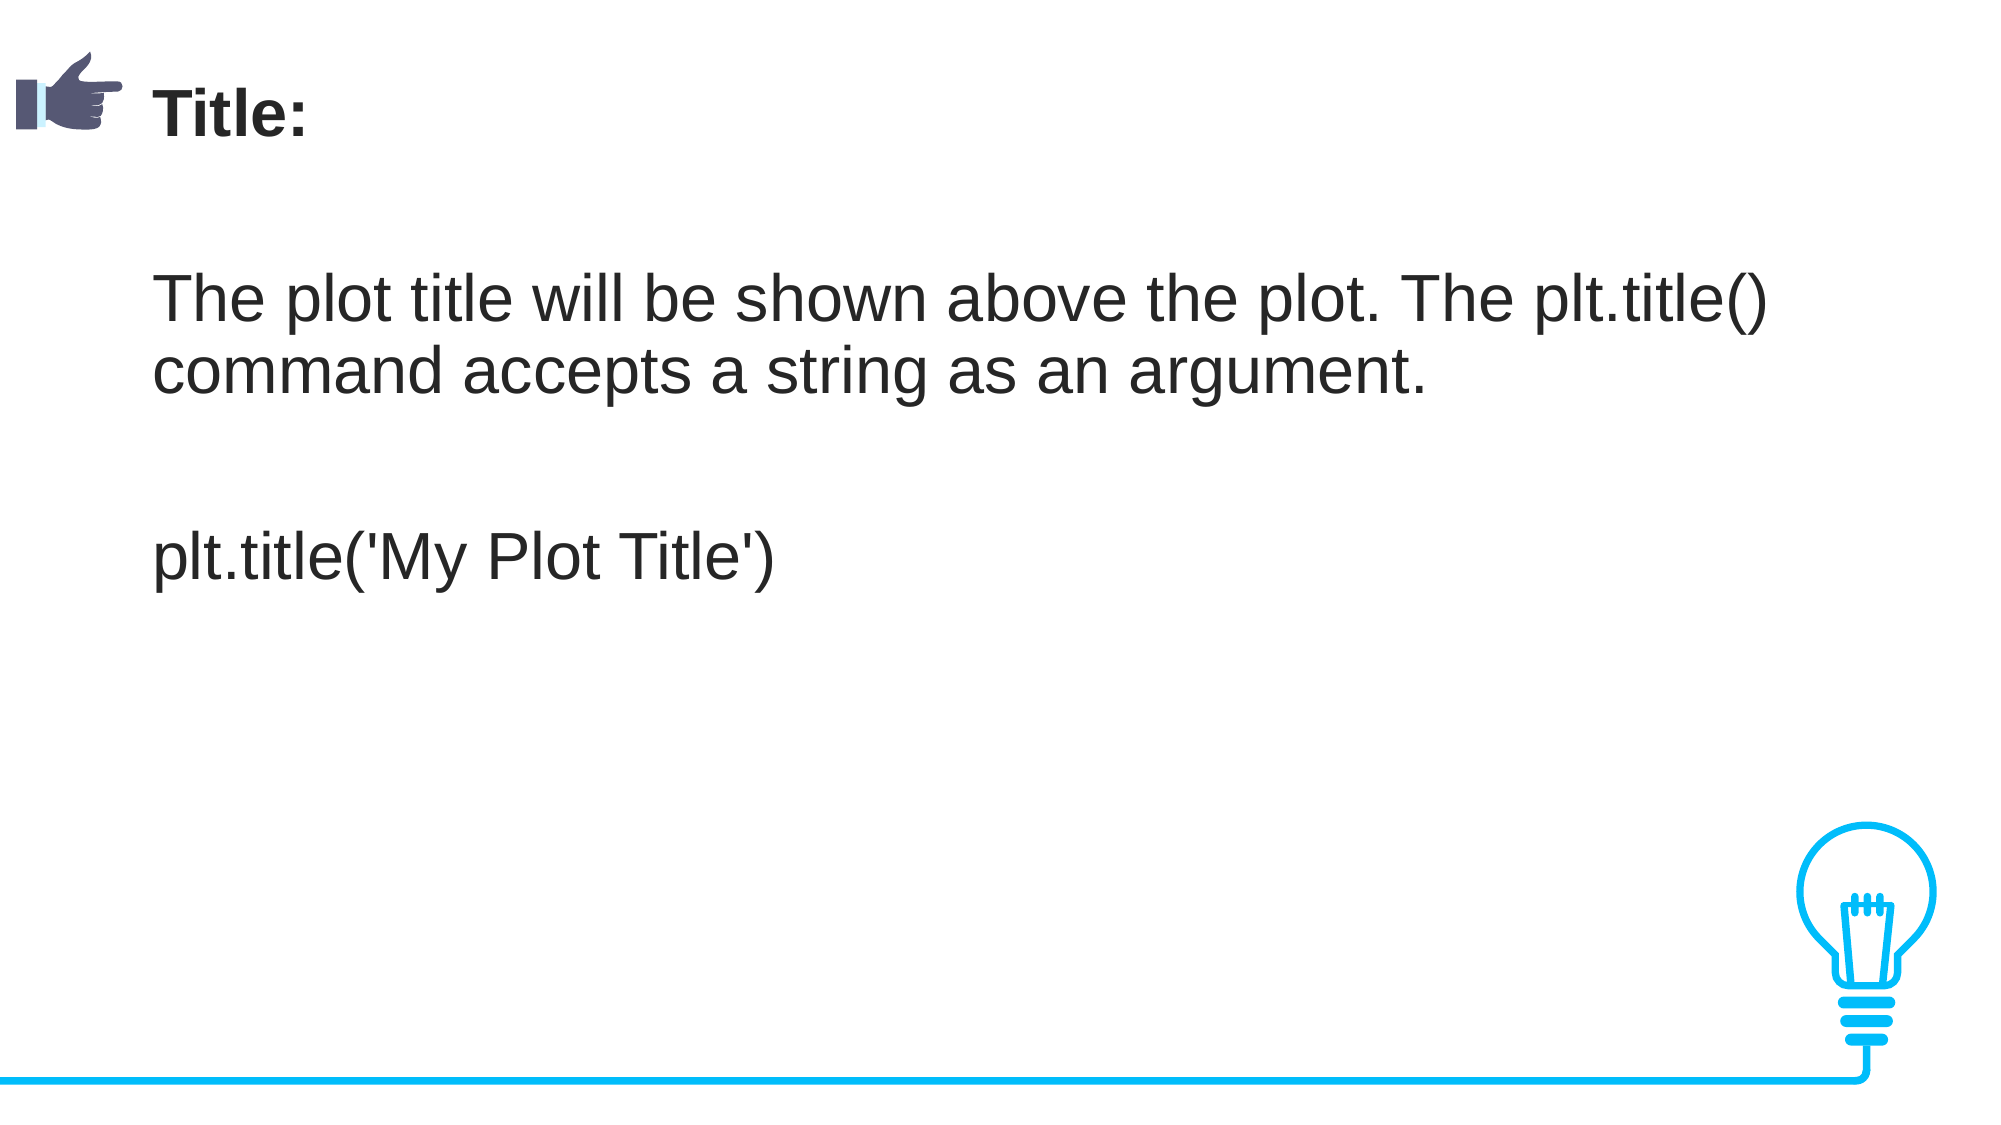

Title:

The plot title will be shown above the plot. The plt.title() command accepts a string as an argument.

plt.title('My Plot Title')